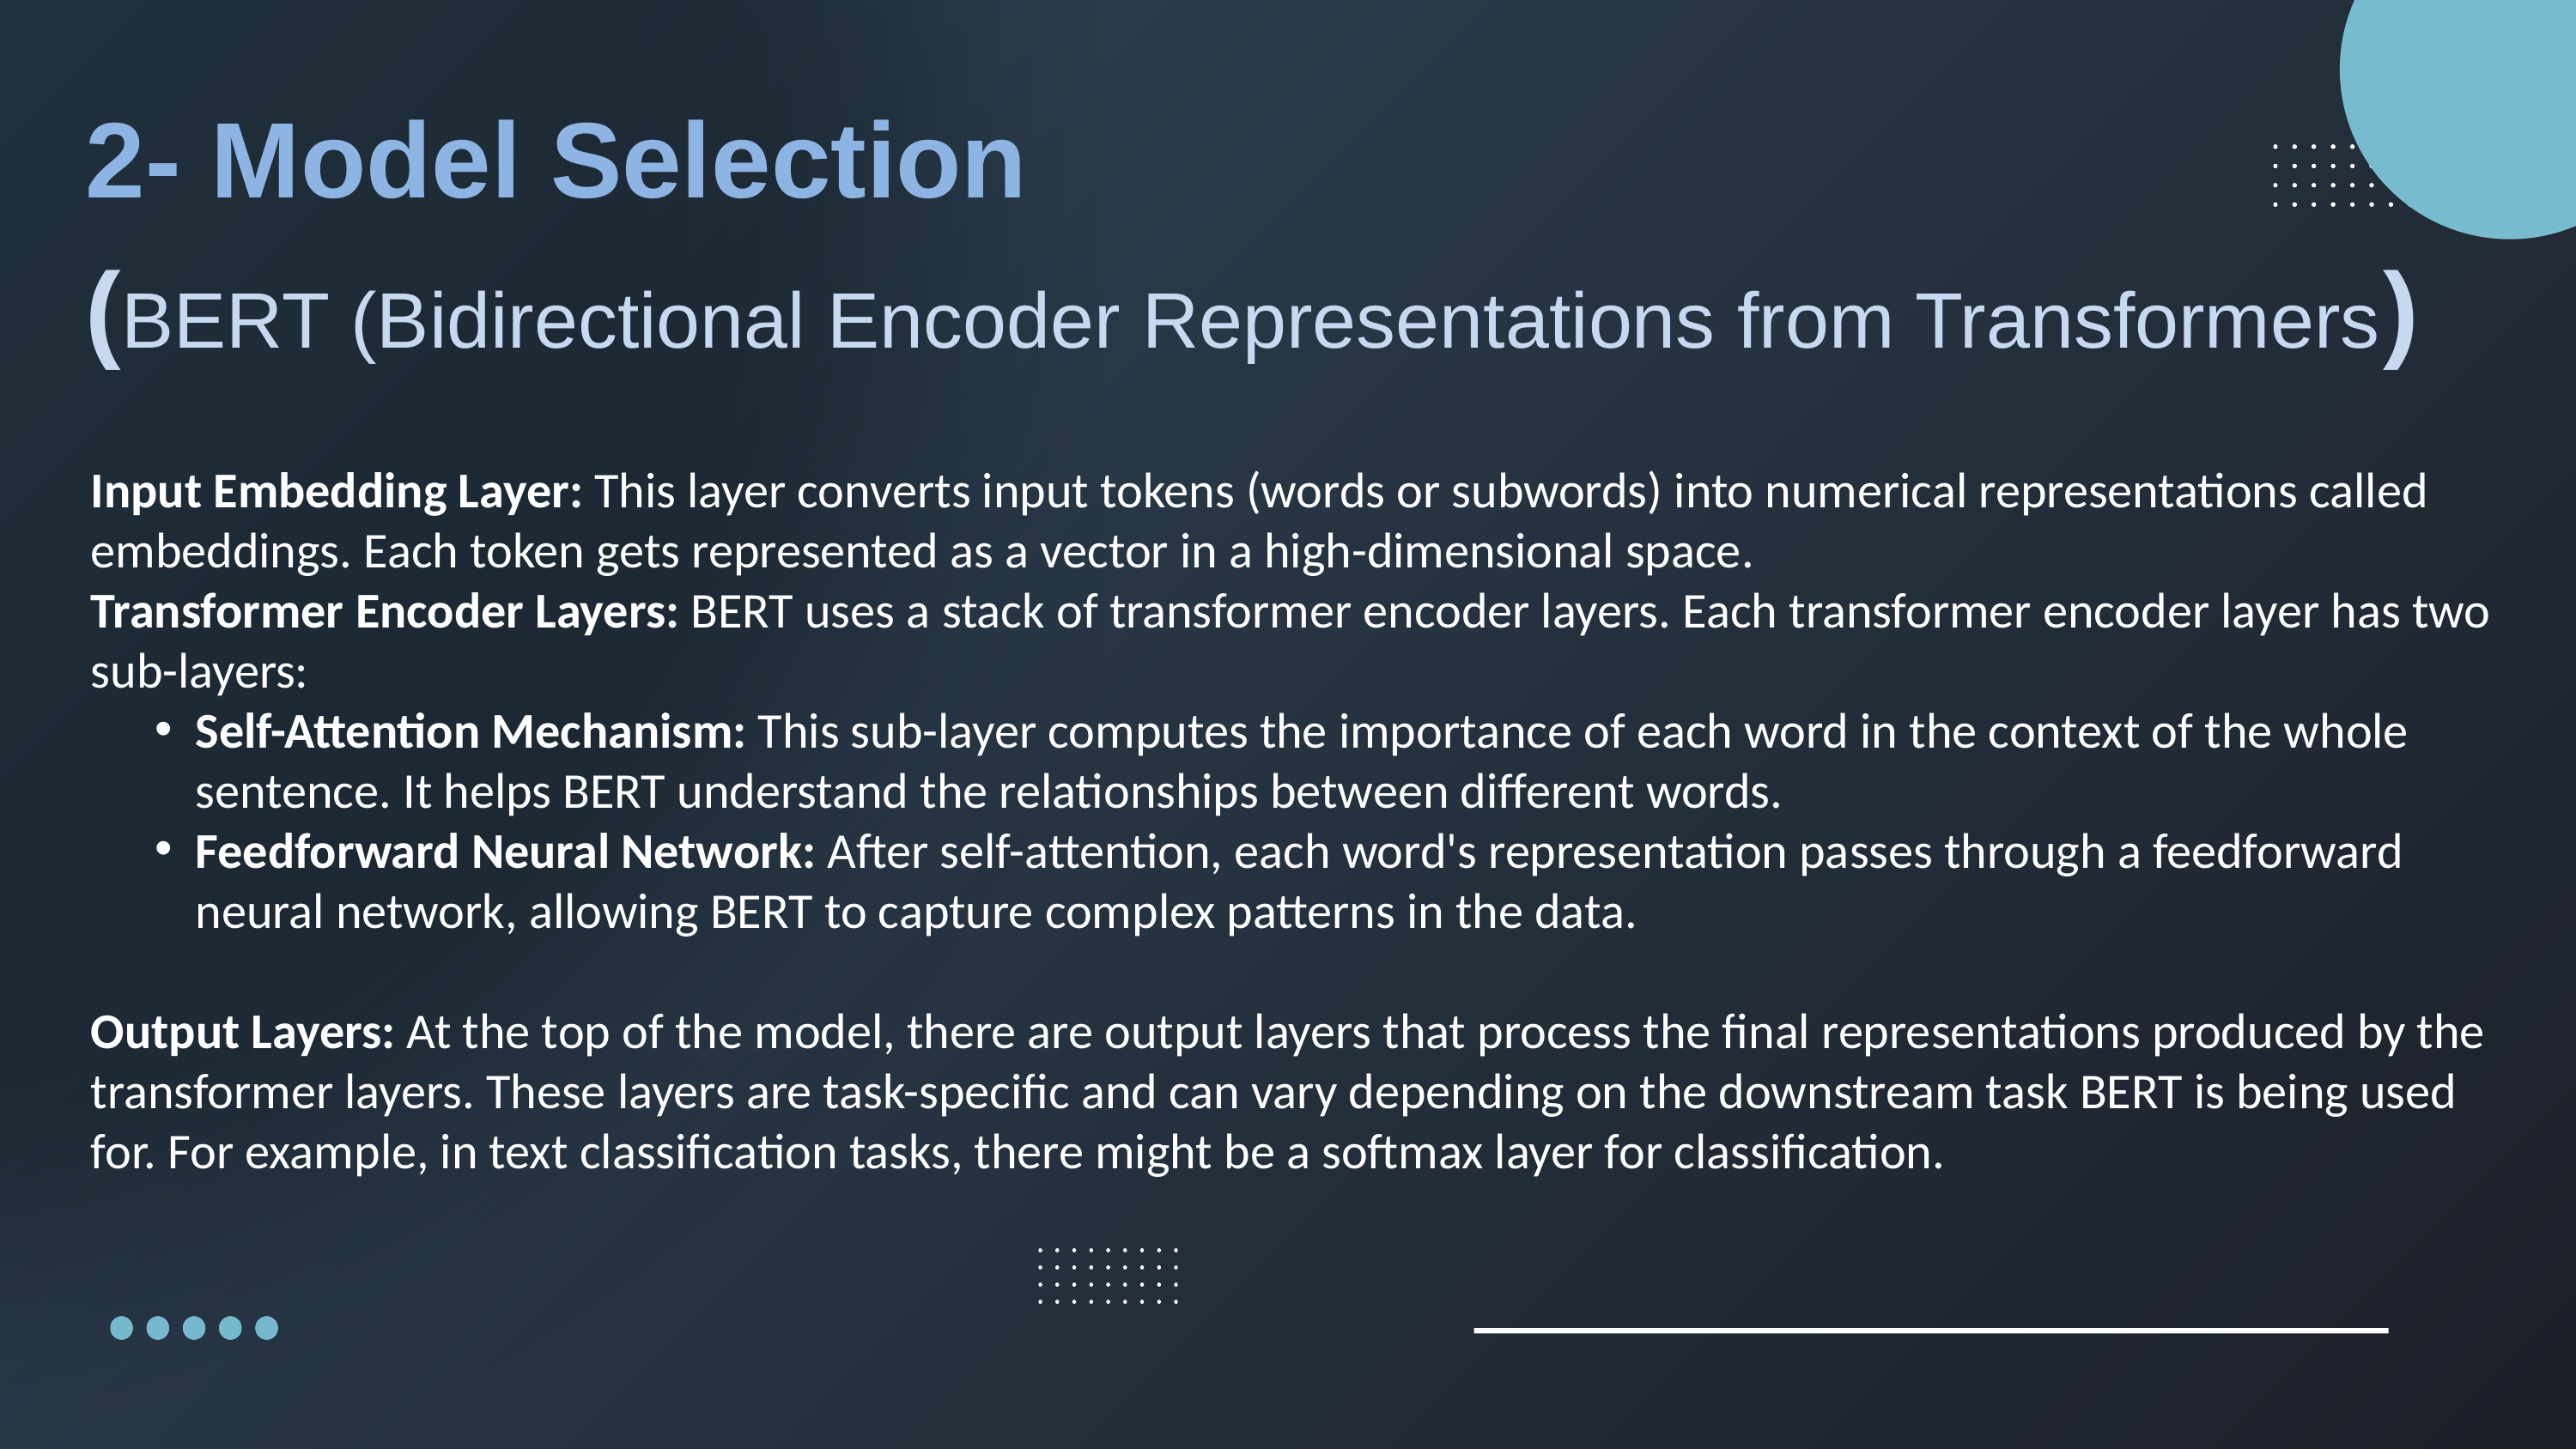

2- Model Selection
(BERT (Bidirectional Encoder Representations from Transformers)

Input Embedding Layer: This layer converts input tokens (words or subwords) into numerical representations called embeddings. Each token gets represented as a vector in a high-dimensional space.
Transformer Encoder Layers: BERT uses a stack of transformer encoder layers. Each transformer encoder layer has two sub-layers:
Self-Attention Mechanism: This sub-layer computes the importance of each word in the context of the whole sentence. It helps BERT understand the relationships between different words.
Feedforward Neural Network: After self-attention, each word's representation passes through a feedforward neural network, allowing BERT to capture complex patterns in the data.

Output Layers: At the top of the model, there are output layers that process the final representations produced by the transformer layers. These layers are task-specific and can vary depending on the downstream task BERT is being used for. For example, in text classification tasks, there might be a softmax layer for classification.